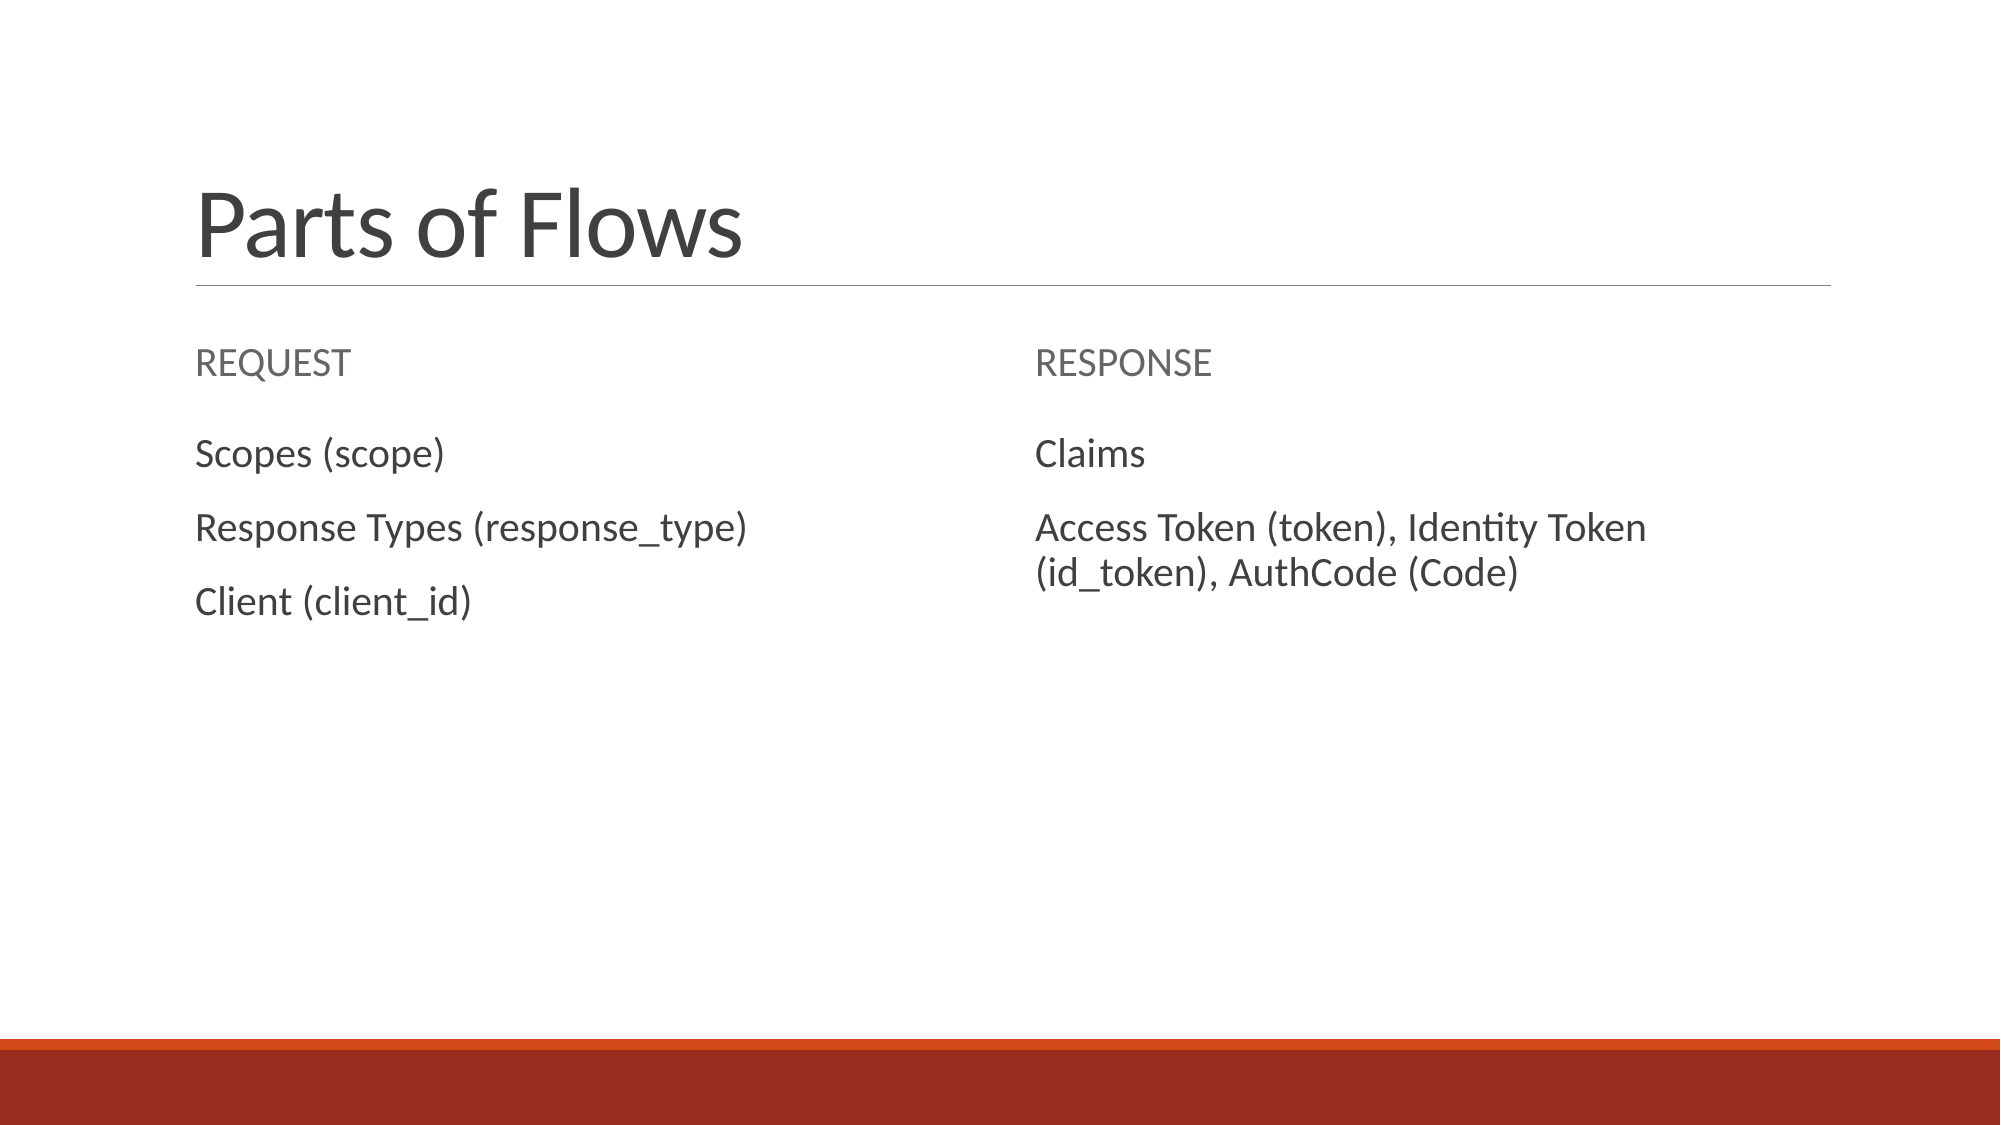

# Parts of Flows
Request
Response
Scopes (scope)
Response Types (response_type)
Client (client_id)
Claims
Access Token (token), Identity Token (id_token), AuthCode (Code)